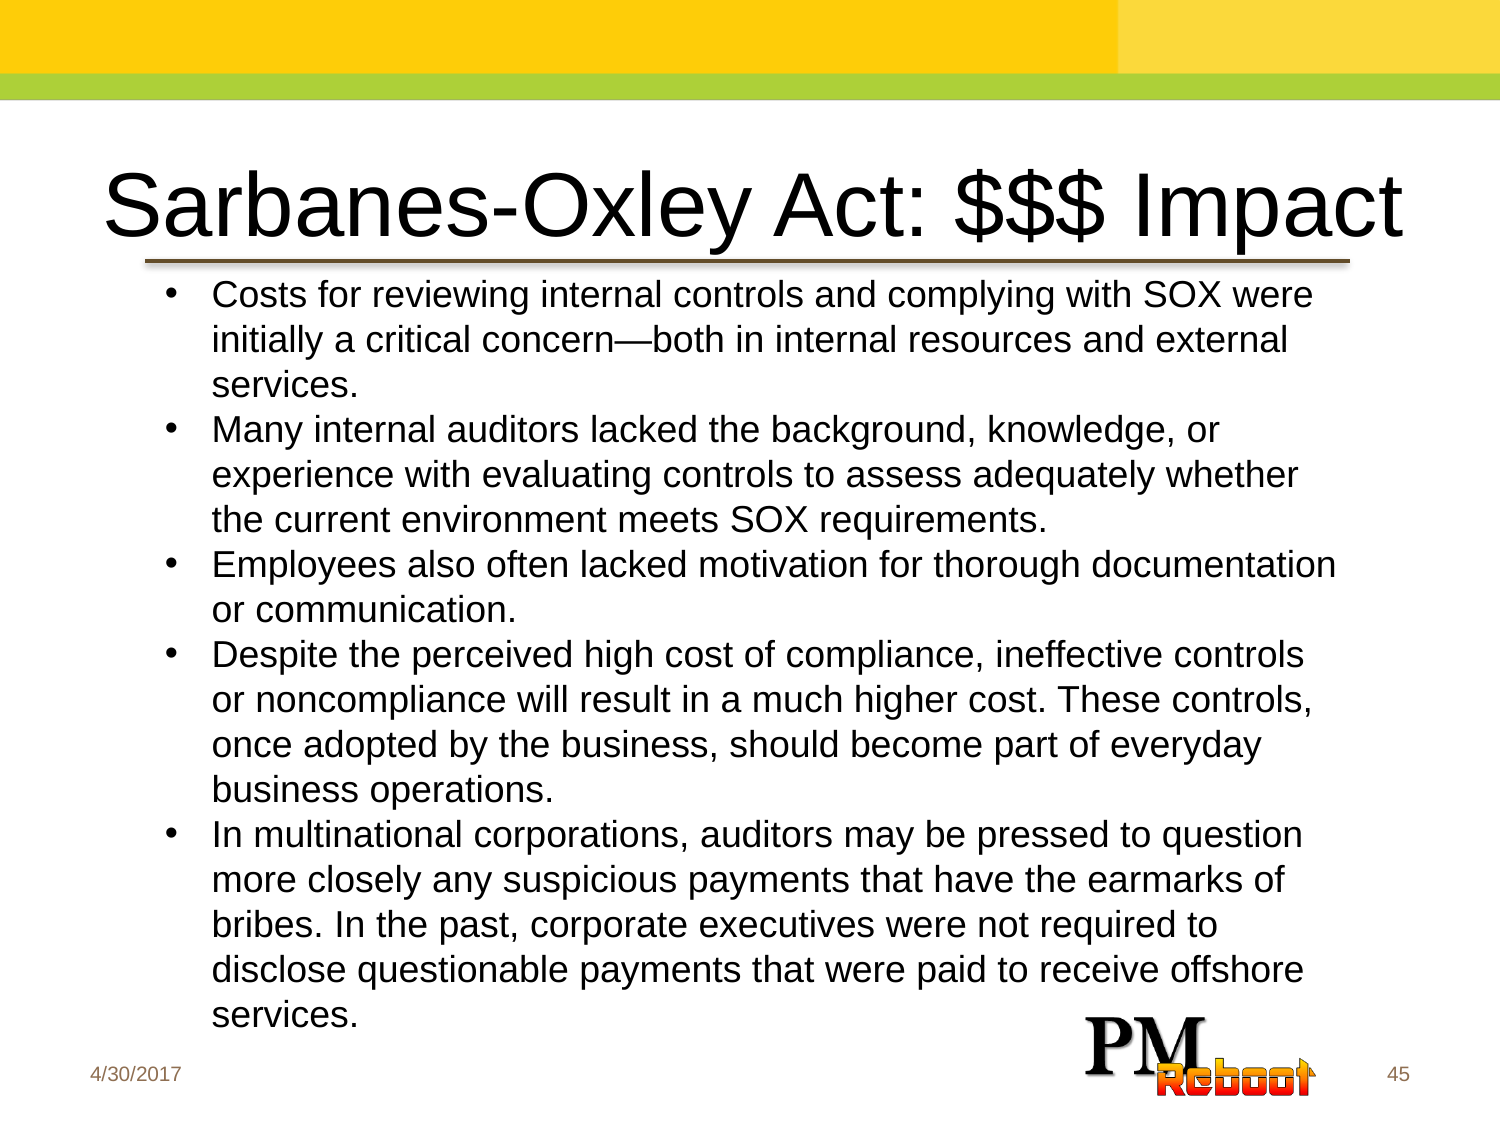

Sarbanes-Oxley Act: $$$ Impact
Costs for reviewing internal controls and complying with SOX were initially a critical concern—both in internal resources and external services.
Many internal auditors lacked the background, knowledge, or experience with evaluating controls to assess adequately whether the current environment meets SOX requirements.
Employees also often lacked motivation for thorough documentation or communication.
Despite the perceived high cost of compliance, ineffective controls or noncompliance will result in a much higher cost. These controls, once adopted by the business, should become part of everyday business operations.
In multinational corporations, auditors may be pressed to question more closely any suspicious payments that have the earmarks of bribes. In the past, corporate executives were not required to disclose questionable payments that were paid to receive offshore services.
4/30/2017
© Sonja Streuber, PMP®, SSBB
45